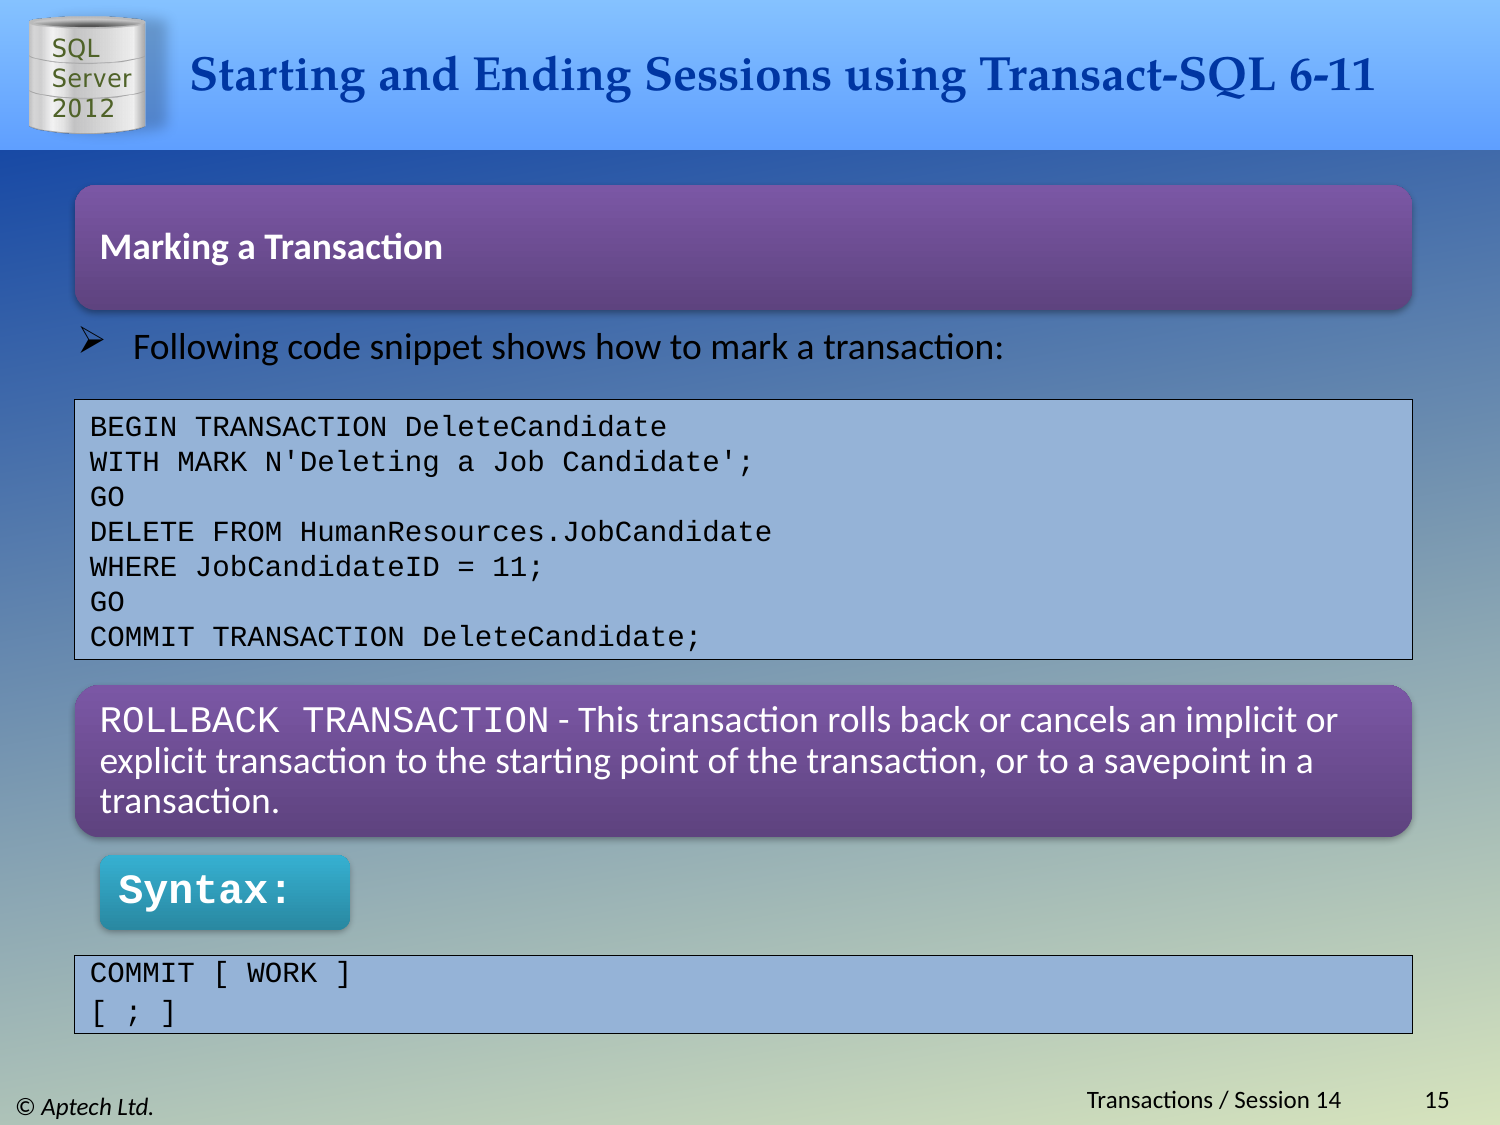

# Starting and Ending Sessions using Transact-SQL 6-11

Marking a Transaction
Following code snippet shows how to mark a transaction:
BEGIN TRANSACTION DeleteCandidate
WITH MARK N'Deleting a Job Candidate';
GO
DELETE FROM HumanResources.JobCandidate
WHERE JobCandidateID = 11;
GO
COMMIT TRANSACTION DeleteCandidate;

ROLLBACK TRANSACTION - This transaction rolls back or cancels an implicit or explicit transaction to the starting point of the transaction, or to a savepoint in a transaction.
Syntax:
COMMIT [ WORK ]
[ ; ]
Transactions / Session 14
15